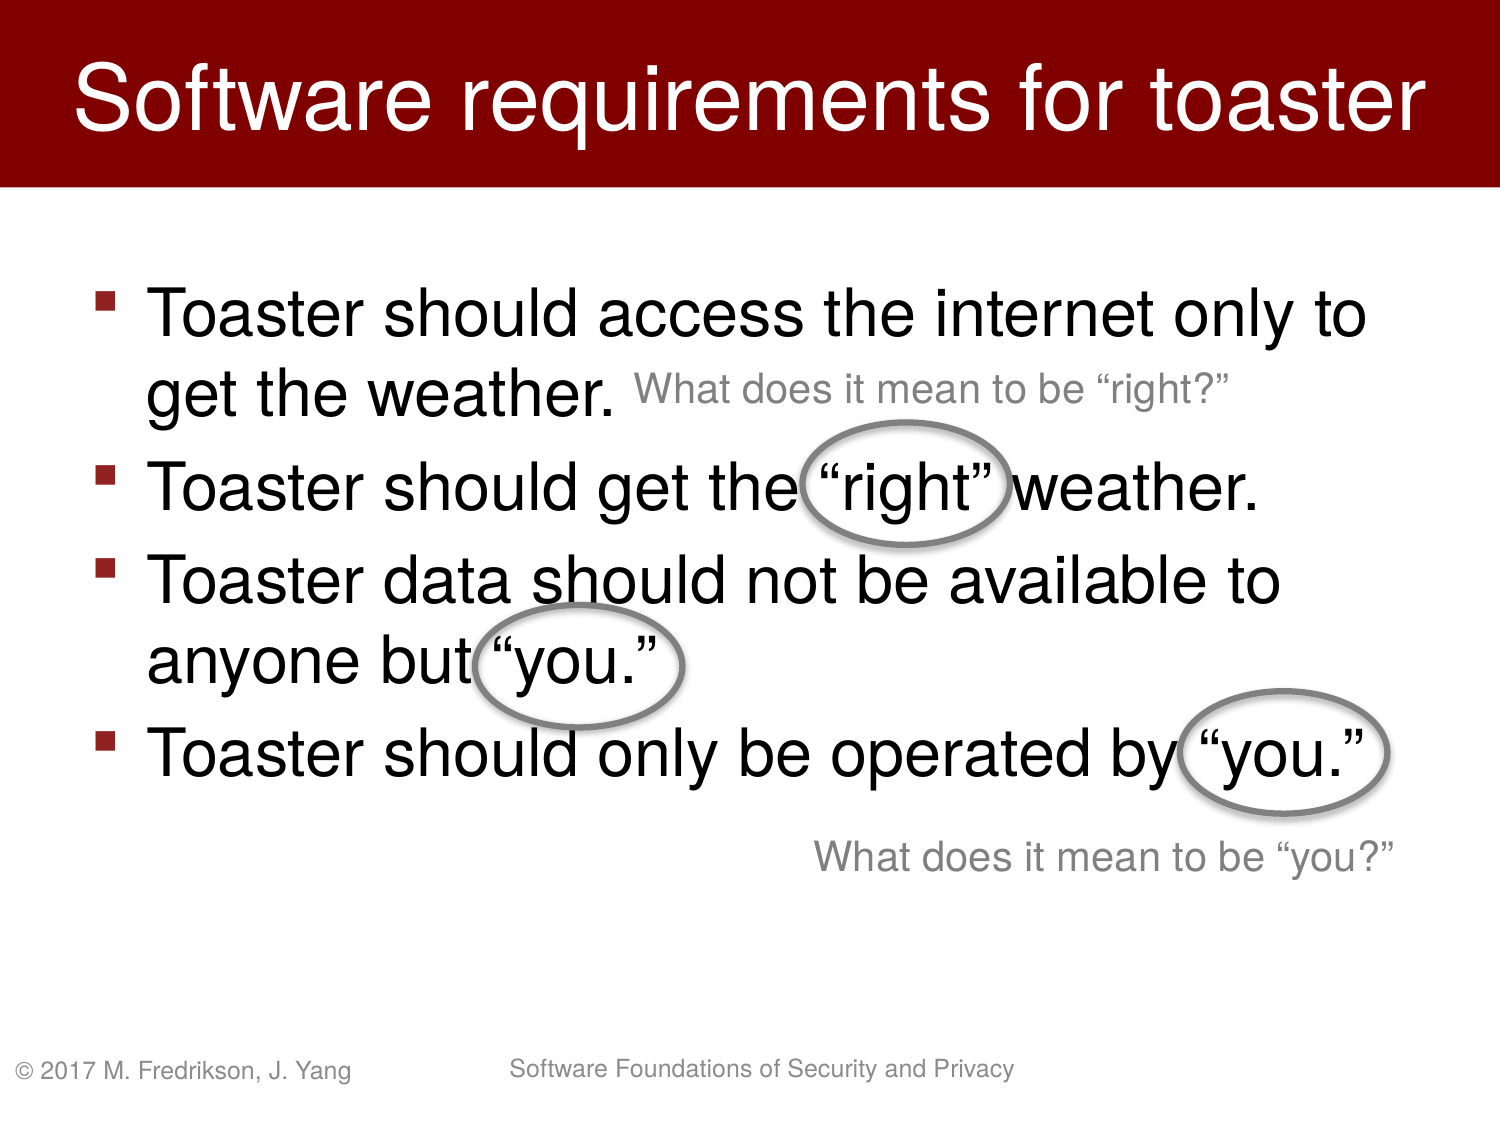

# Software requirements for toaster
Toaster should access the internet only to get the weather.
Toaster should get the “right” weather.
Toaster data should not be available to anyone but “you.”
Toaster should only be operated by “you.”
What does it mean to be “right?”

What does it mean to be “you?”
© 2017 M. Fredrikson, J. Yang